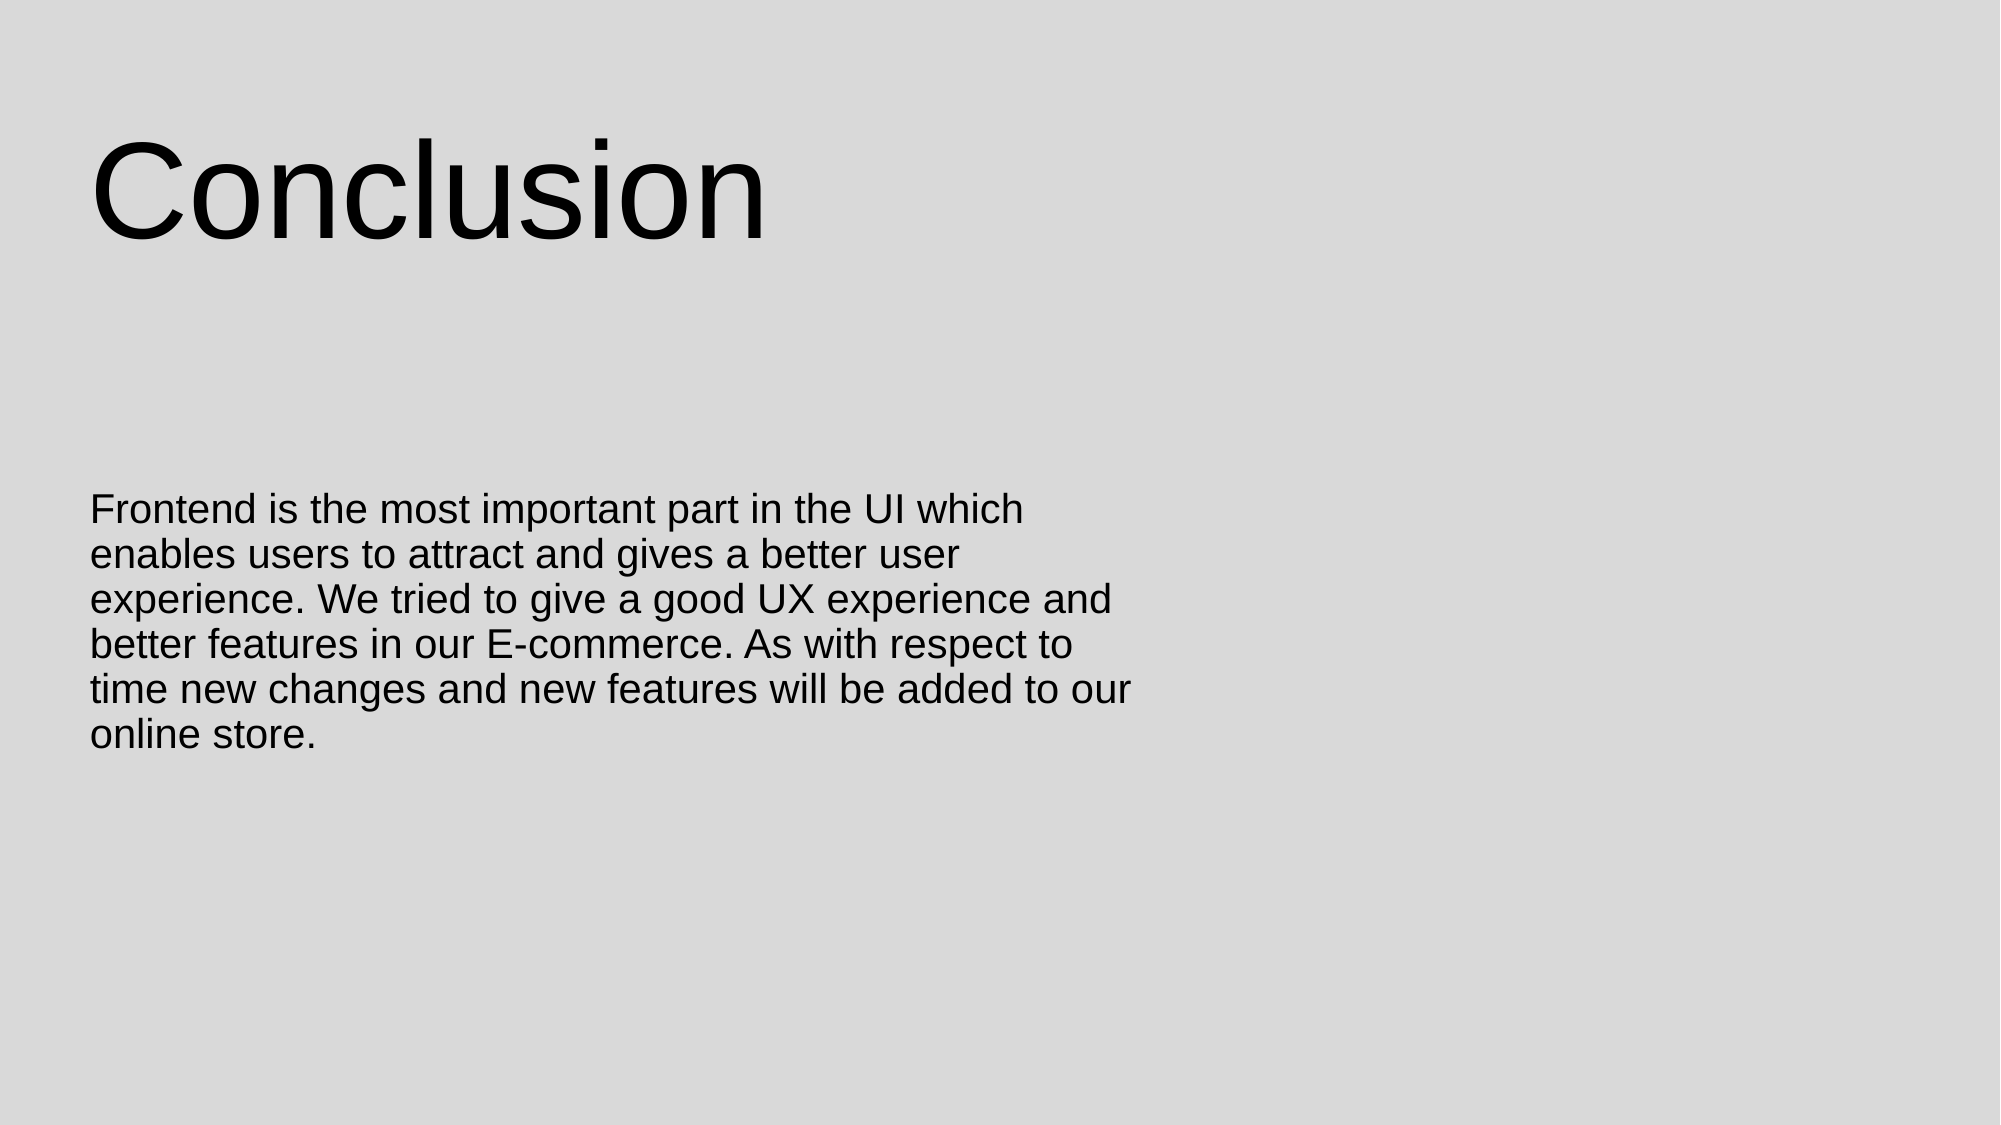

Conclusion

Frontend is the most important part in the UI which enables users to attract and gives a better user experience. We tried to give a good UX experience and better features in our E-commerce. As with respect to time new changes and new features will be added to our online store.